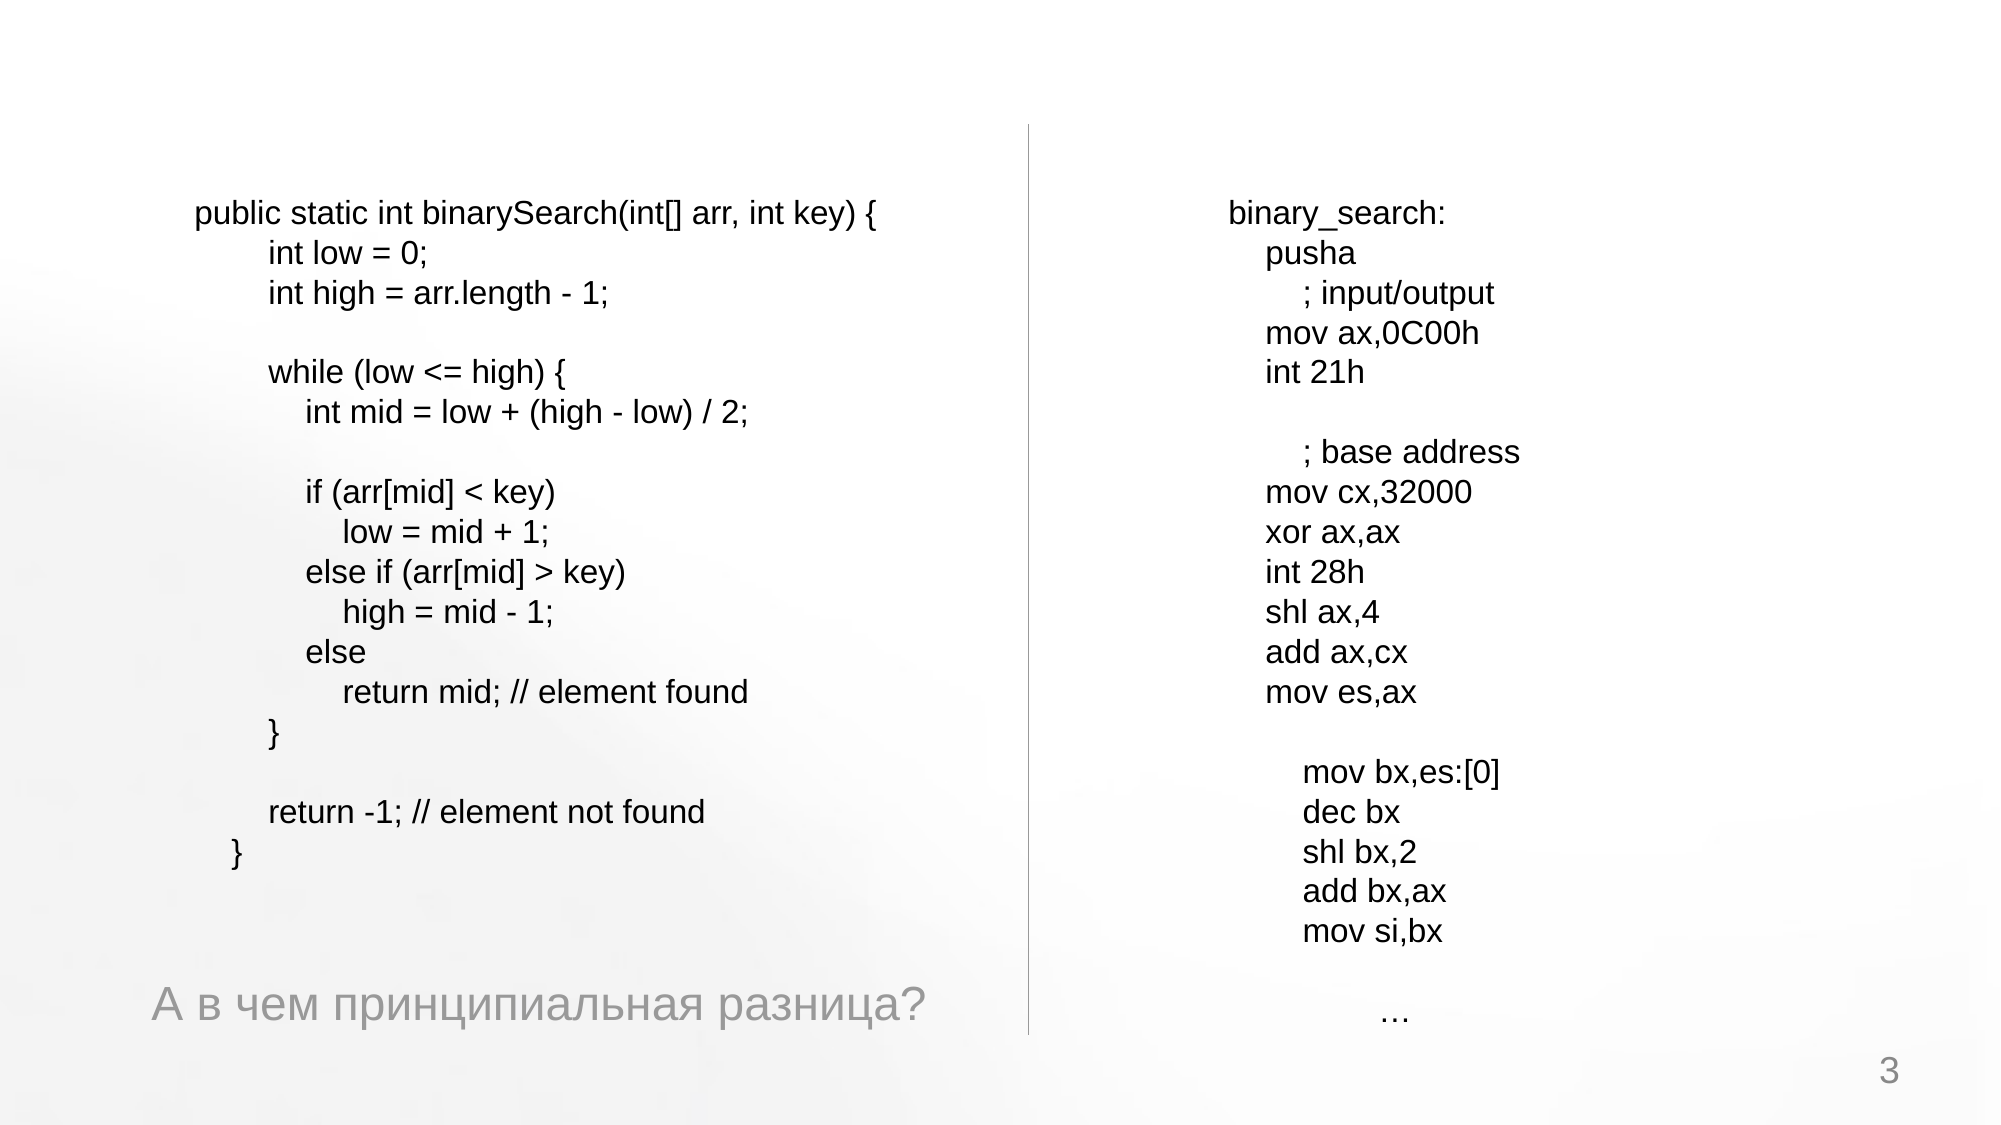

public static int binarySearch(int[] arr, int key) {
        int low = 0;
        int high = arr.length - 1;

        while (low <= high) {
            int mid = low + (high - low) / 2;

            if (arr[mid] < key)
                low = mid + 1;
            else if (arr[mid] > key)
                high = mid - 1;
            else
                return mid; // element found
        }

        return -1; // element not found
    }

binary_search:
    pusha
        ; input/output
    mov ax,0C00h
    int 21h

        ; base address
    mov cx,32000
    xor ax,ax
    int 28h
    shl ax,4
    add ax,cx
    mov es,ax

        mov bx,es:[0]
        dec bx
        shl bx,2
        add bx,ax
        mov si,bx

       	…
А в чем принципиальная разница?
3